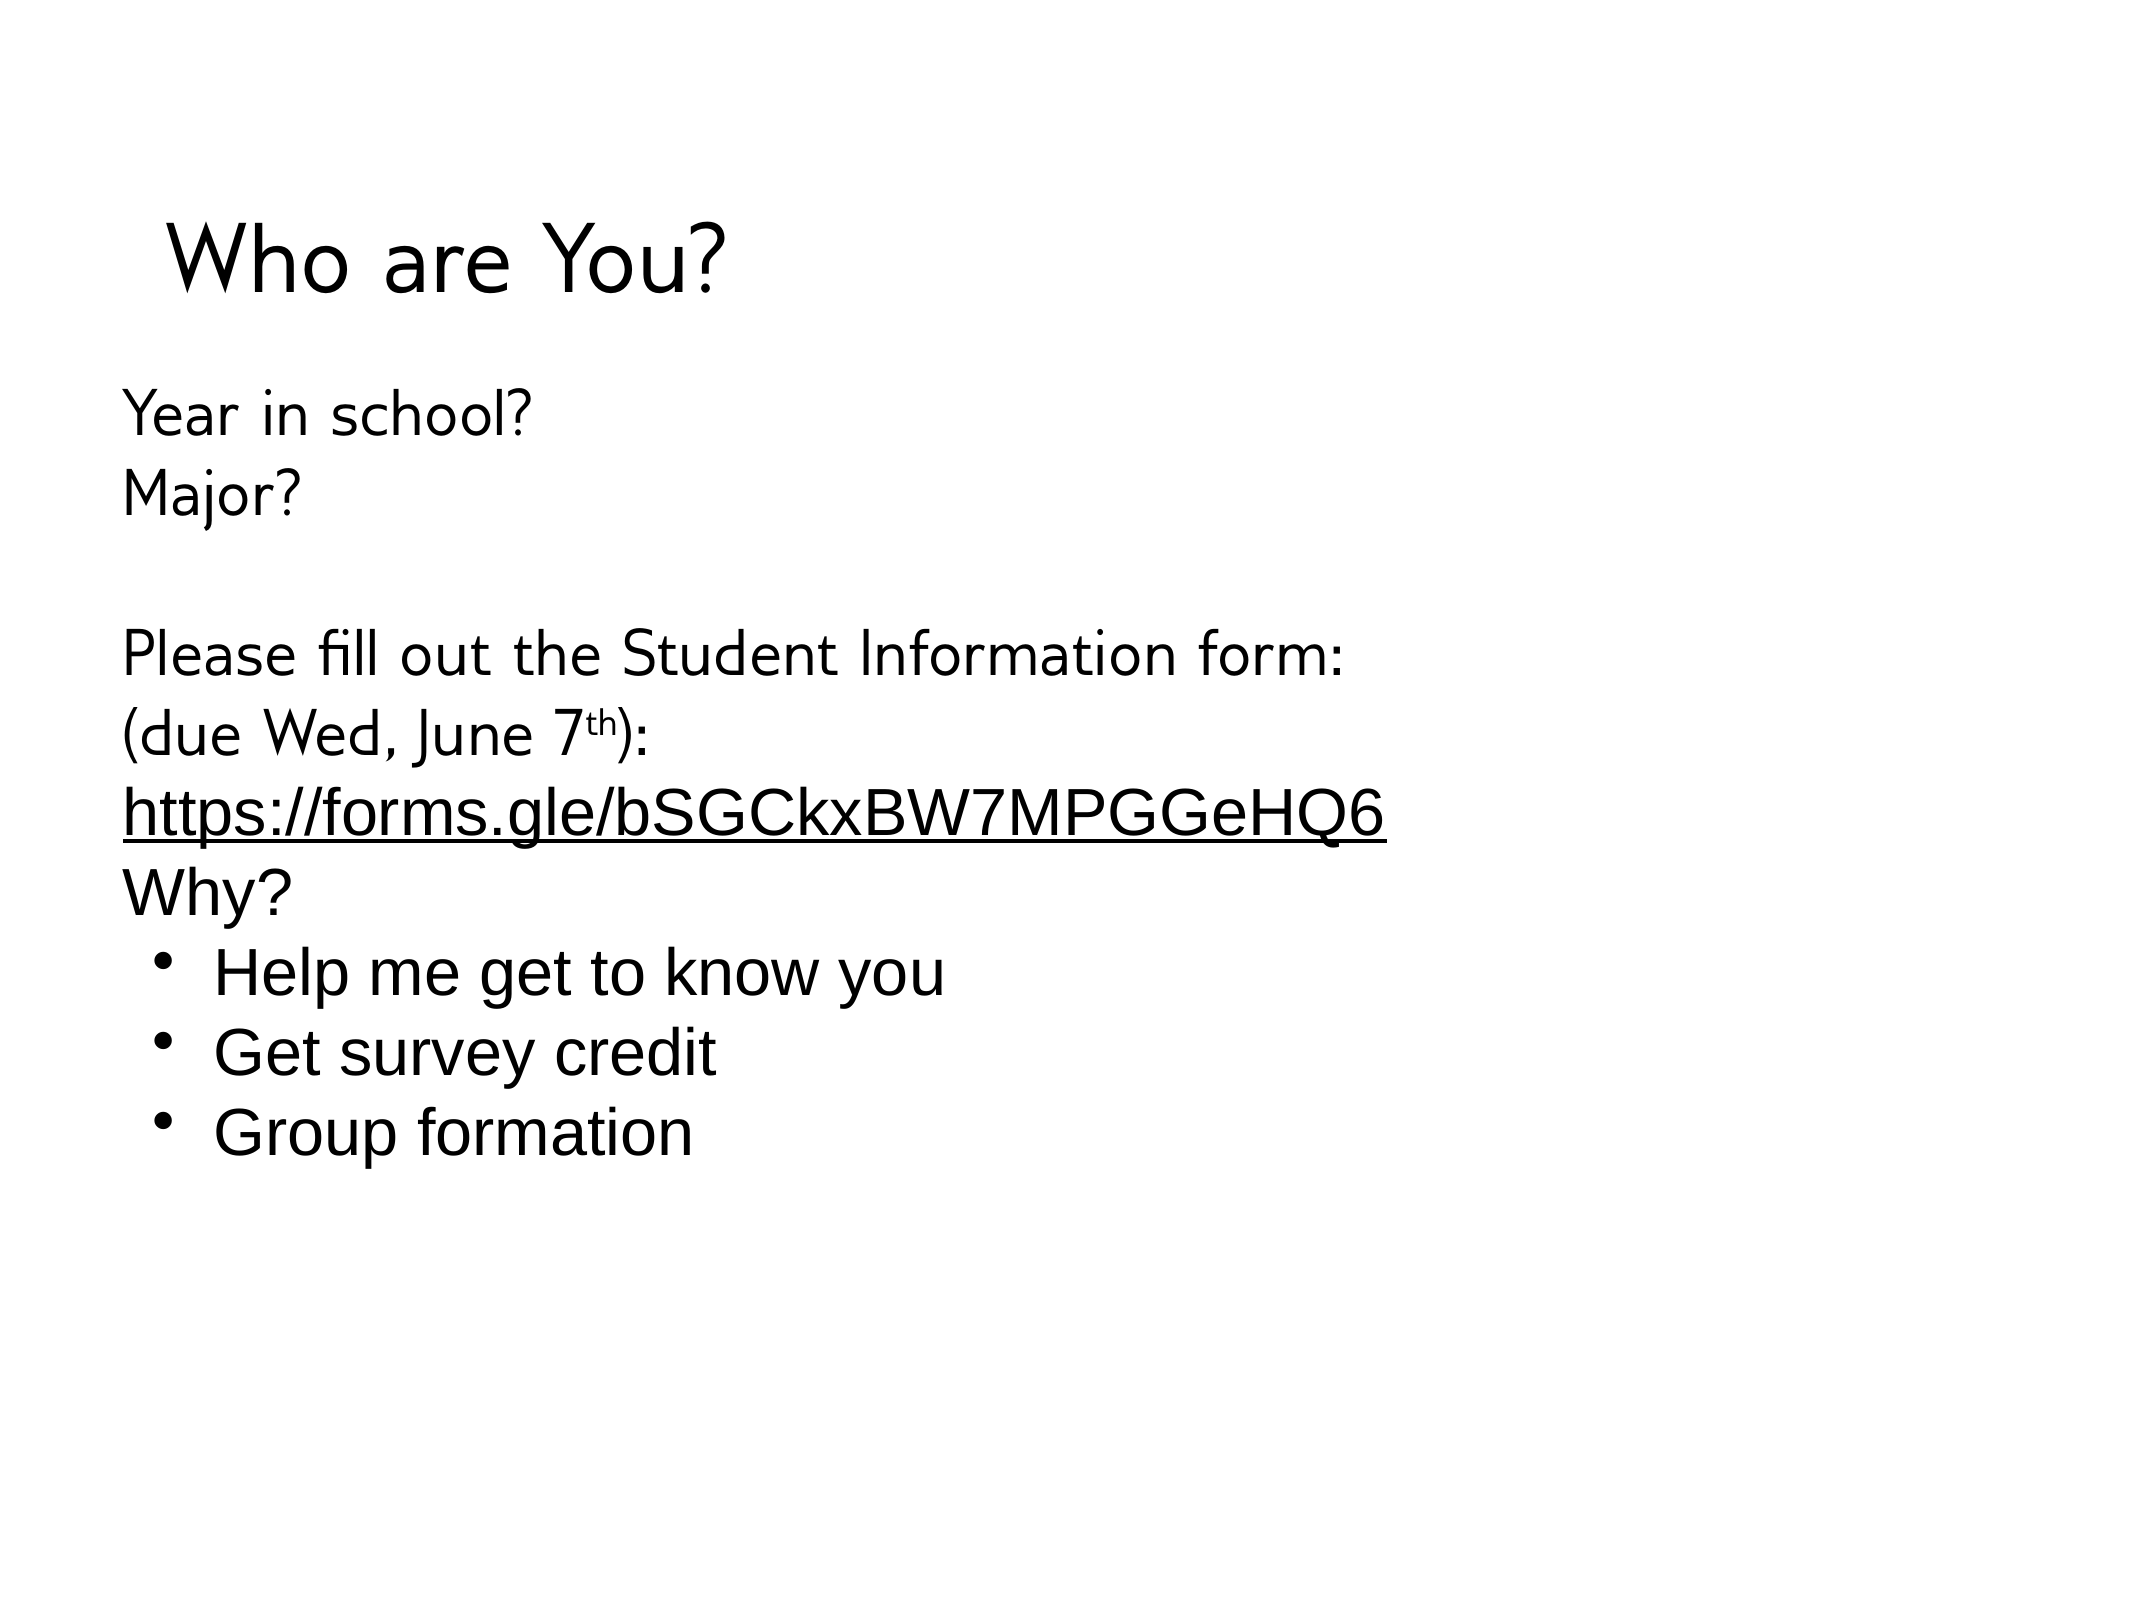

# Who are You?
Year in school?
Major?

Please fill out the Student Information form:
(due Wed, June 7th):
https://forms.gle/bSGCkxBW7MPGGeHQ6
Why?
Help me get to know you
Get survey credit
Group formation